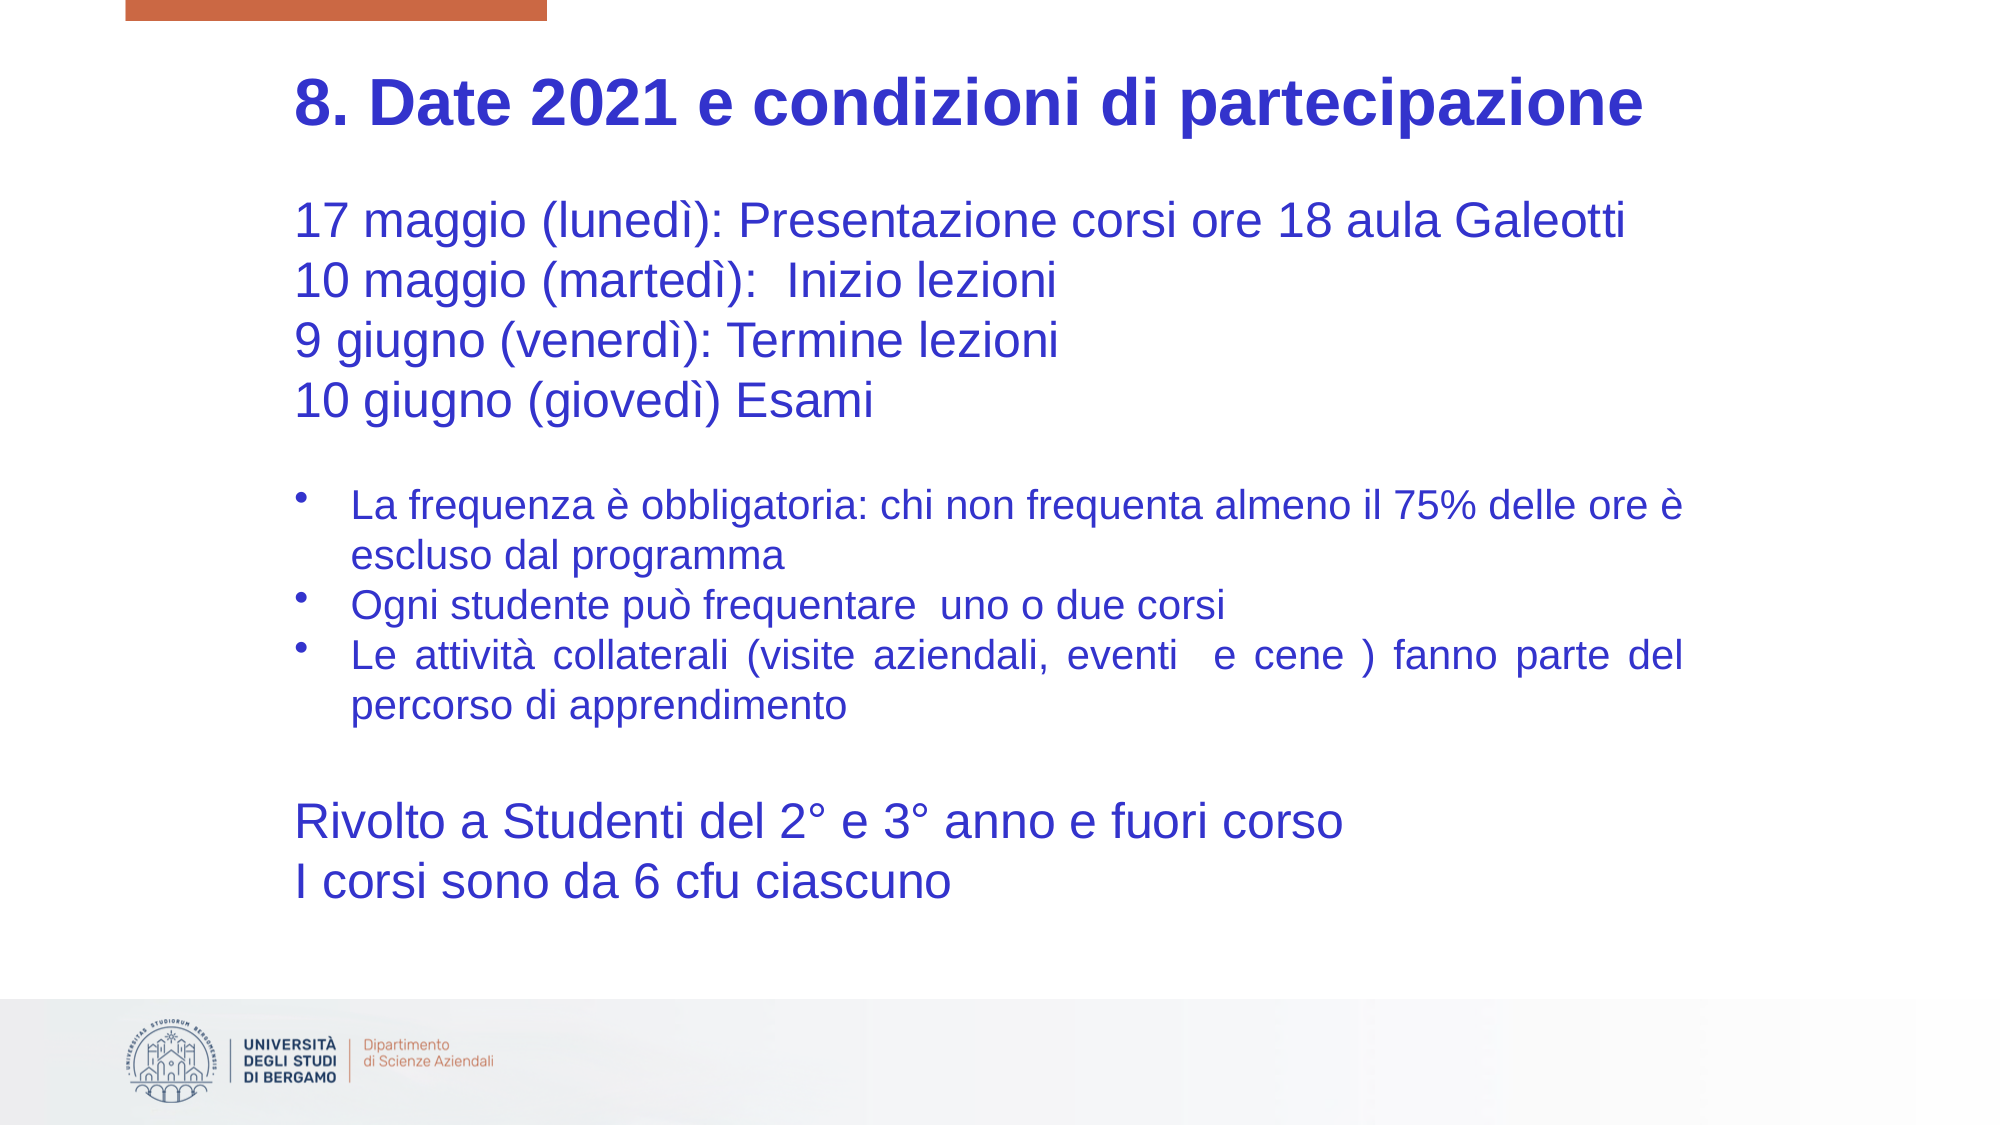

8. Date 2021 e condizioni di partecipazione
17 maggio (lunedì): Presentazione corsi ore 18 aula Galeotti
10 maggio (martedì):  Inizio lezioni
9 giugno (venerdì): Termine lezioni
10 giugno (giovedì) Esami

La frequenza è obbligatoria: chi non frequenta almeno il 75% delle ore è escluso dal programma
Ogni studente può frequentare  uno o due corsi
Le attività collaterali (visite aziendali, eventi  e cene ) fanno parte del percorso di apprendimento

Rivolto a Studenti del 2° e 3° anno e fuori corso
I corsi sono da 6 cfu ciascuno